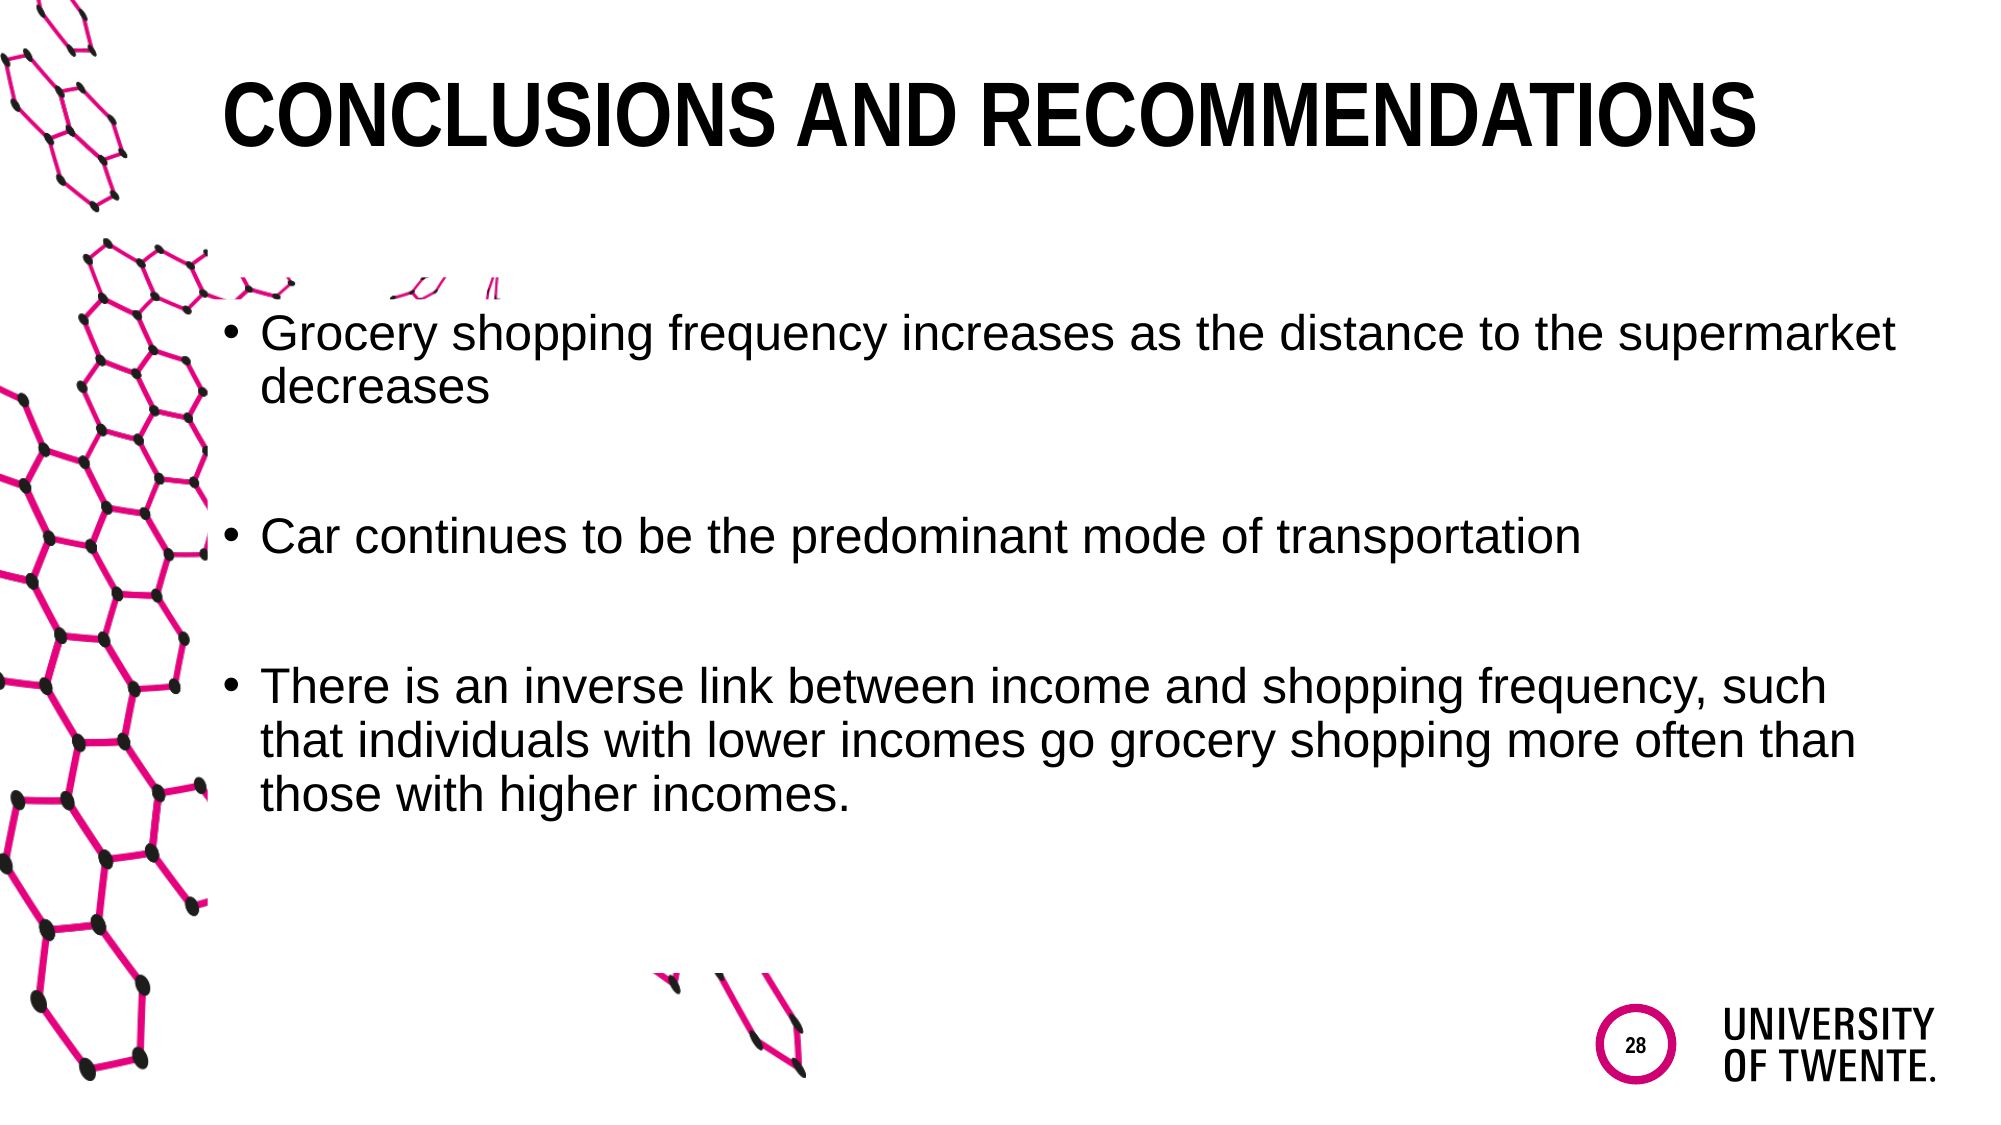

# Conclusions and recommendations
Grocery shopping frequency increases as the distance to the supermarket decreases

Car continues to be the predominant mode of transportation

There is an inverse link between income and shopping frequency, such that individuals with lower incomes go grocery shopping more often than those with higher incomes.
28